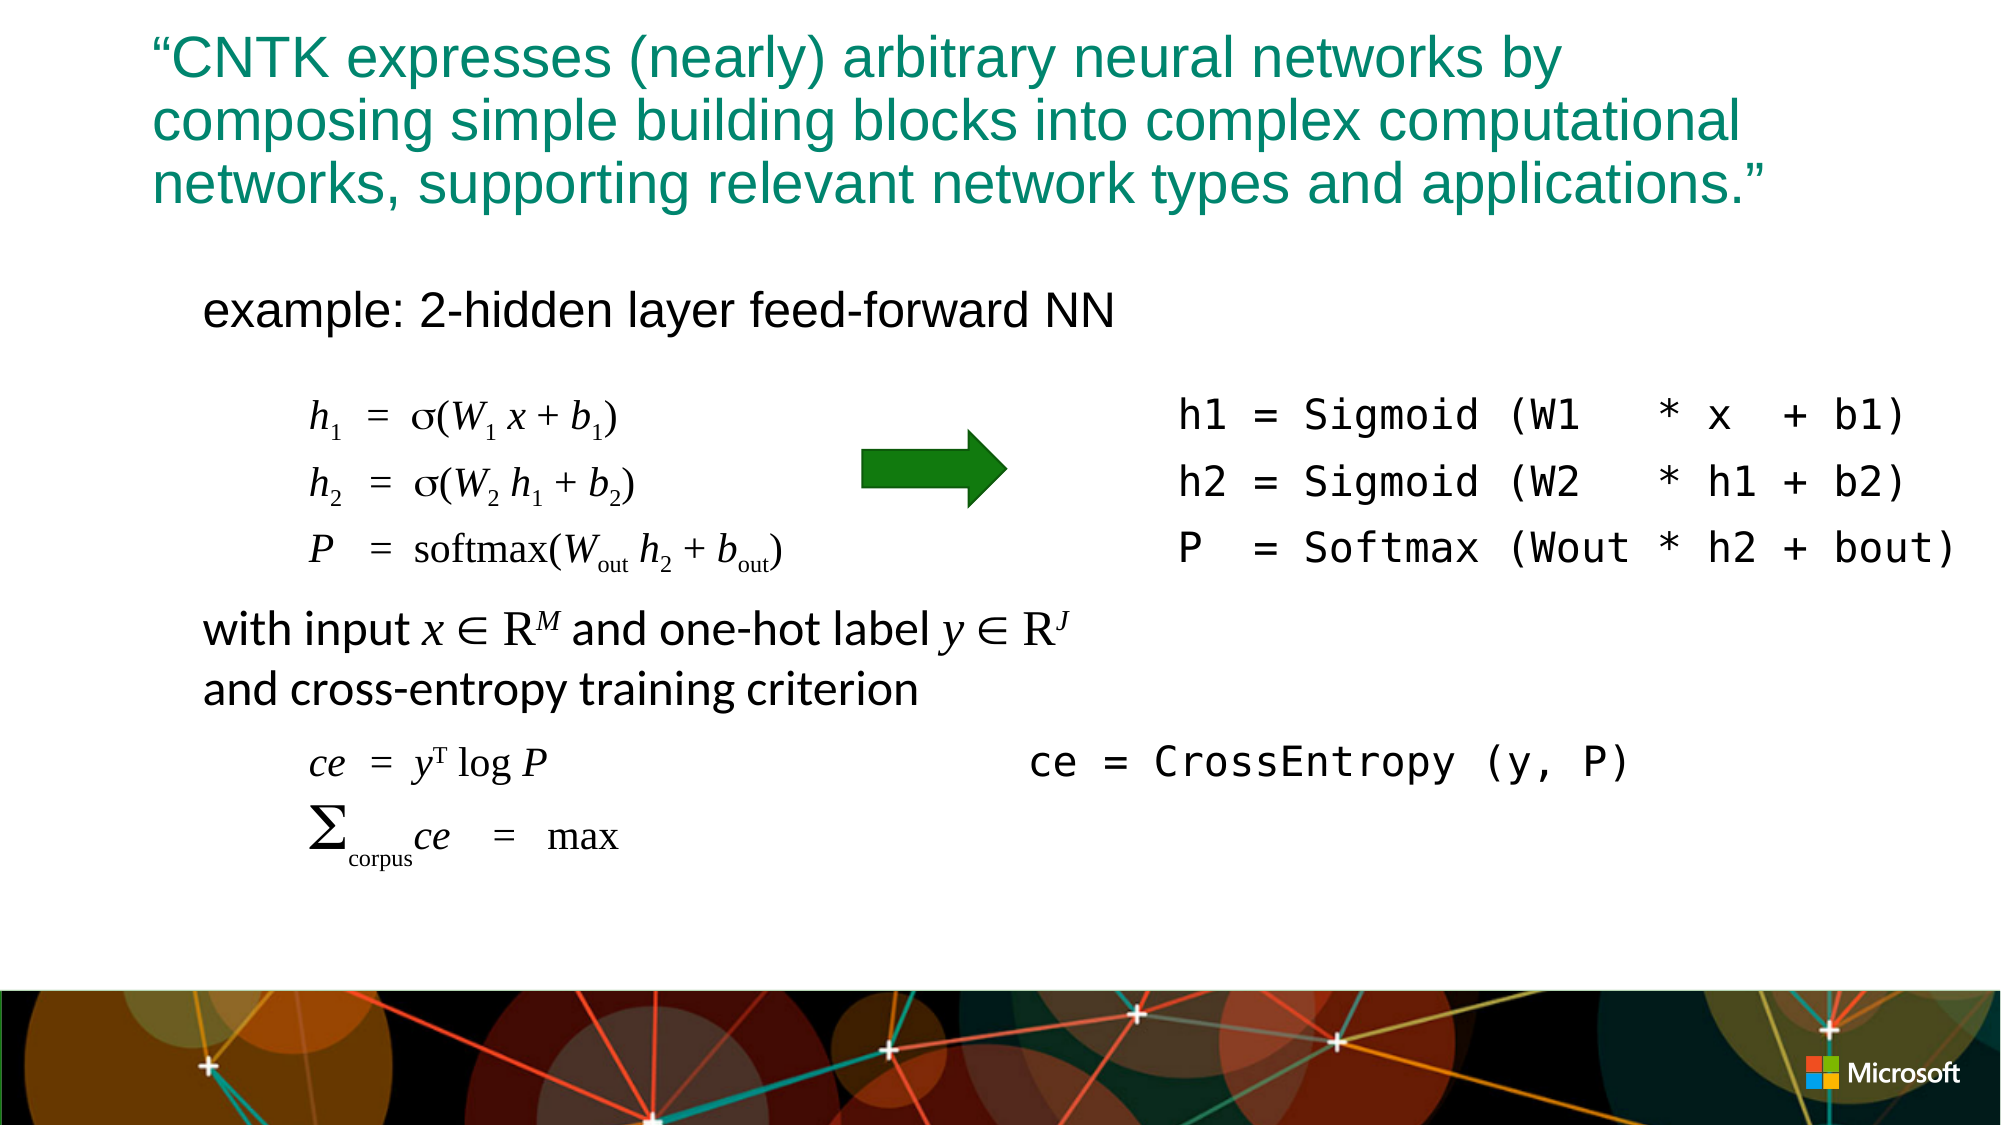

# “CNTK expresses (nearly) arbitrary neural networks by composing simple building blocks into complex computational networks, supporting relevant network types and applications.”
example: 2-hidden layer feed-forward NN

   h1  =  σ(W1 x + b1)				h1 = Sigmoid (W1   * x  + b1)
   h2  =  σ(W2 h1 + b2)				h2 = Sigmoid (W2   * h1 + b2)
   P   =  softmax(Wout h2 + bout)			P  = Softmax (Wout * h2 + bout)

with input x ∈ RM and one-hot label y ∈ RJ
and cross-entropy training criterion

   ce    =  yT log P				ce = CrossEntropy (y, P)
   Σcorpusce  =   max